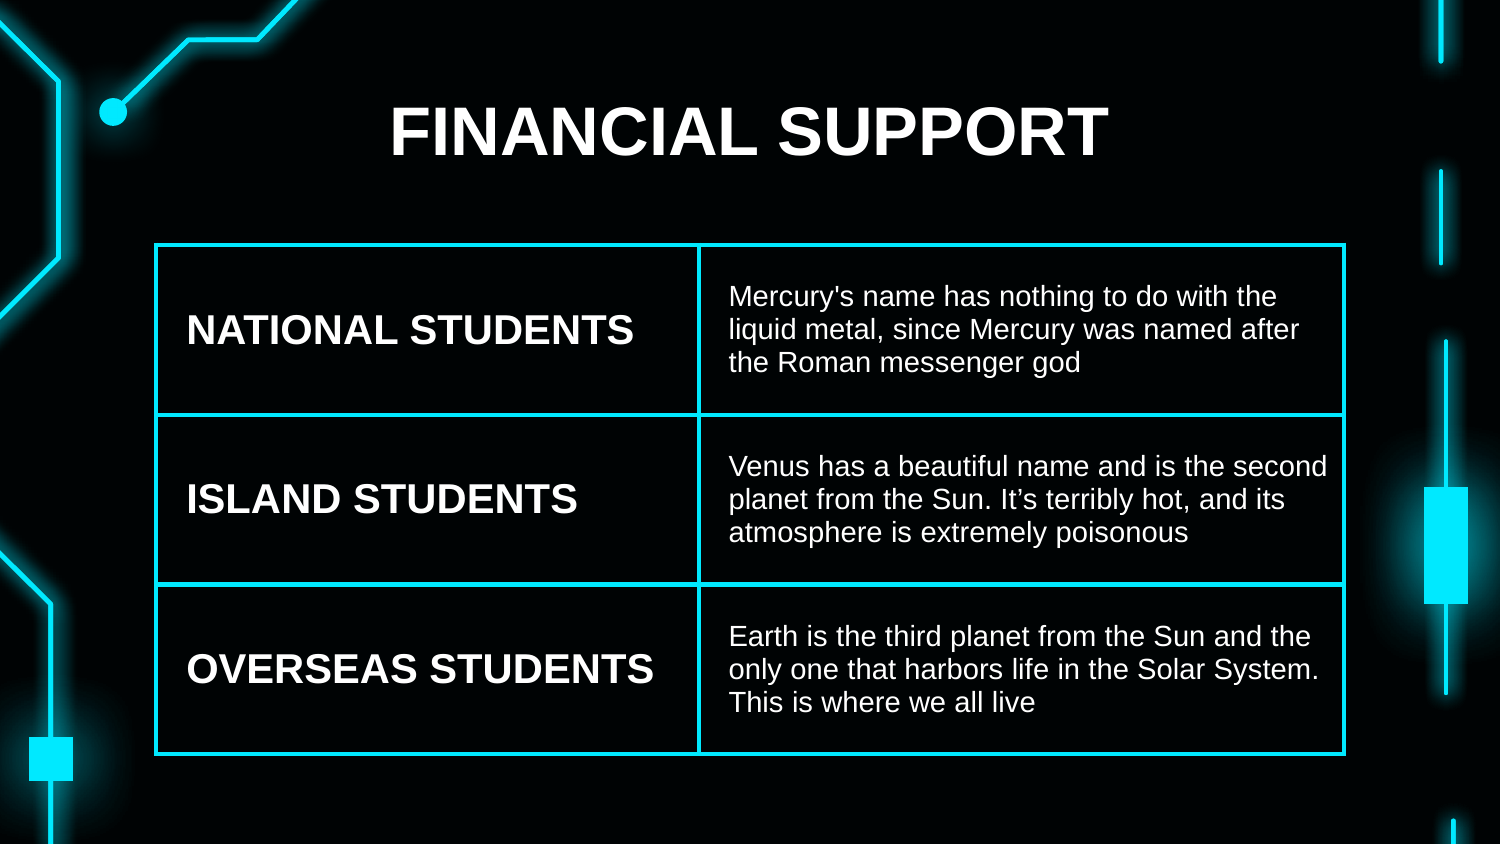

# FINANCIAL SUPPORT
| NATIONAL STUDENTS | Mercury's name has nothing to do with the liquid metal, since Mercury was named after the Roman messenger god |
| --- | --- |
| ISLAND STUDENTS | Venus has a beautiful name and is the second planet from the Sun. It’s terribly hot, and its atmosphere is extremely poisonous |
| OVERSEAS STUDENTS | Earth is the third planet from the Sun and the only one that harbors life in the Solar System. This is where we all live |